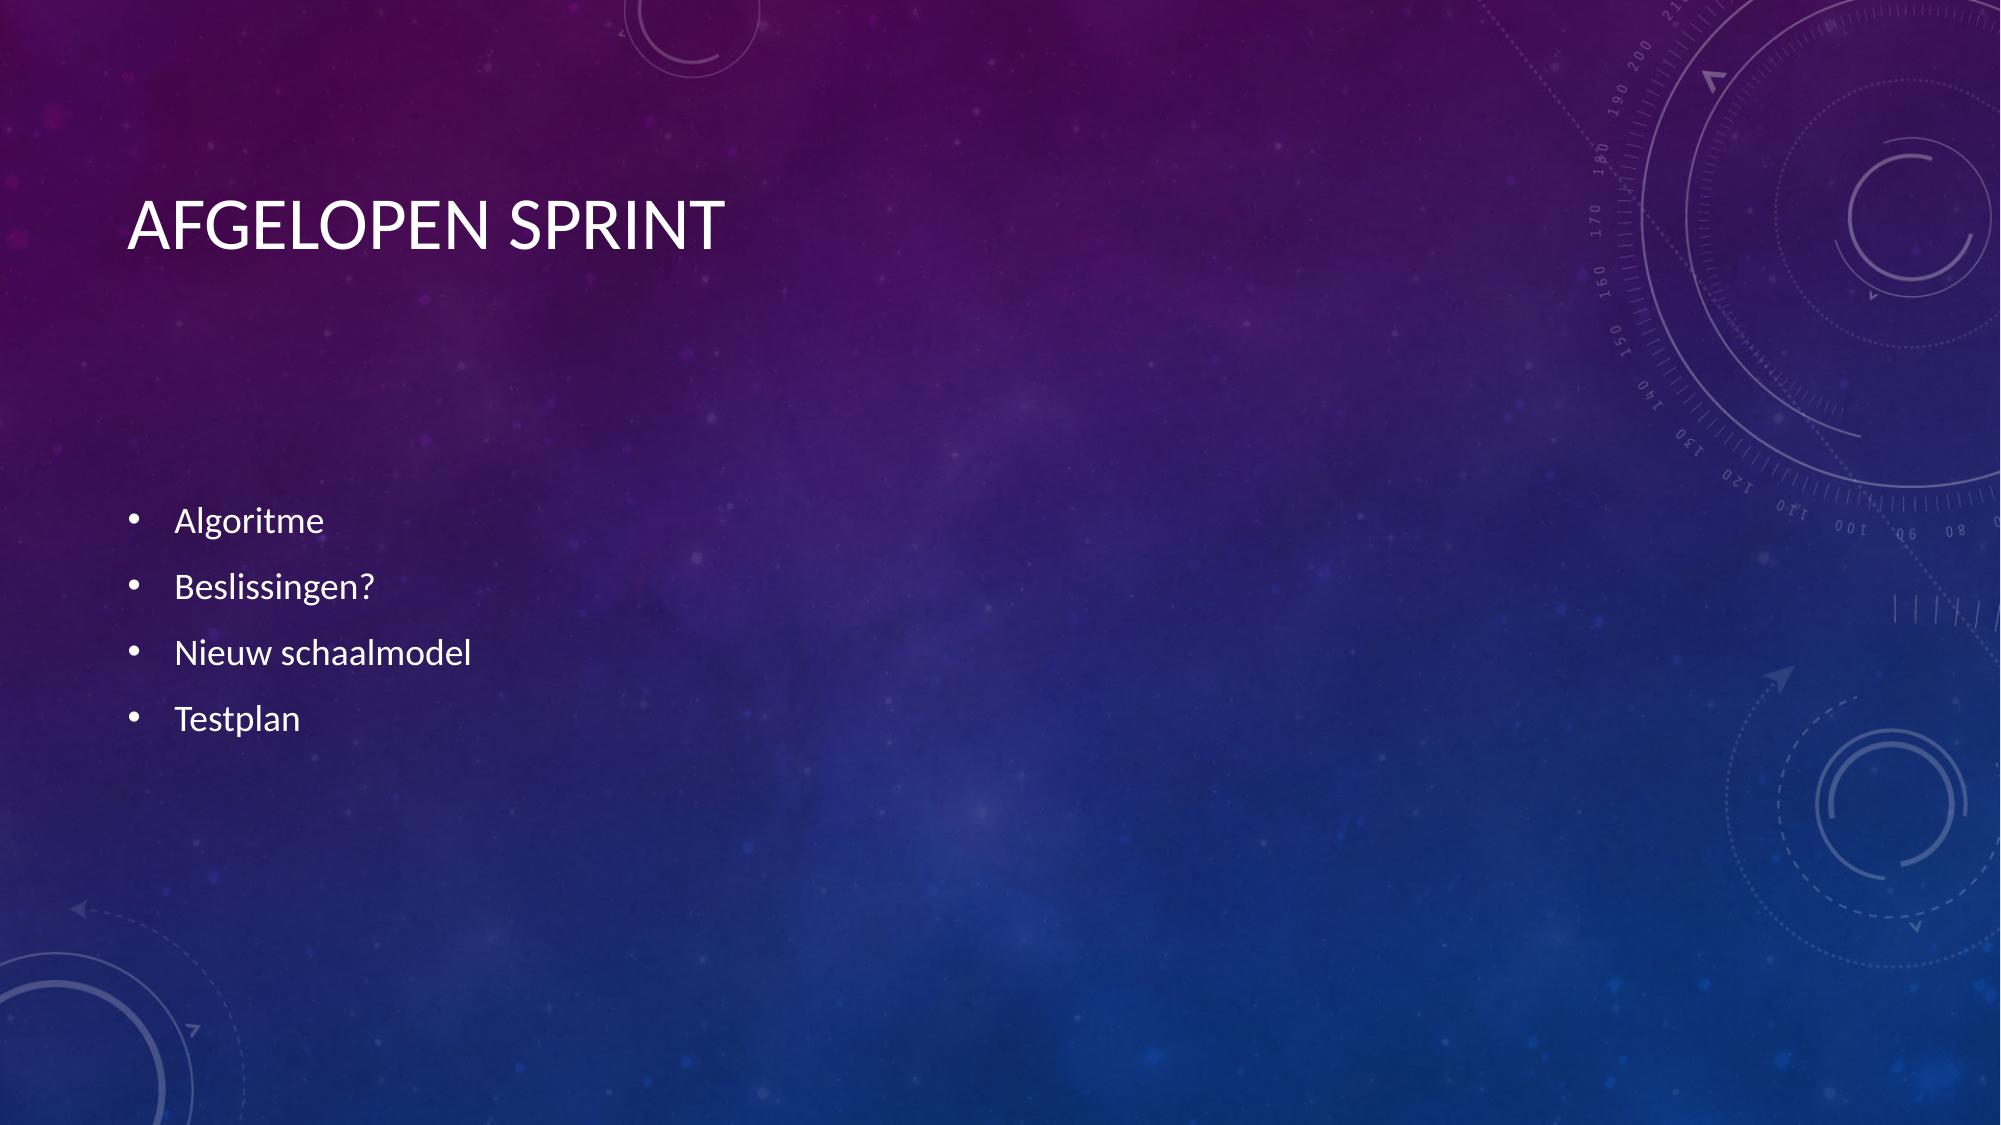

# Afgelopen Sprint
Algoritme
Beslissingen?
Nieuw schaalmodel
Testplan